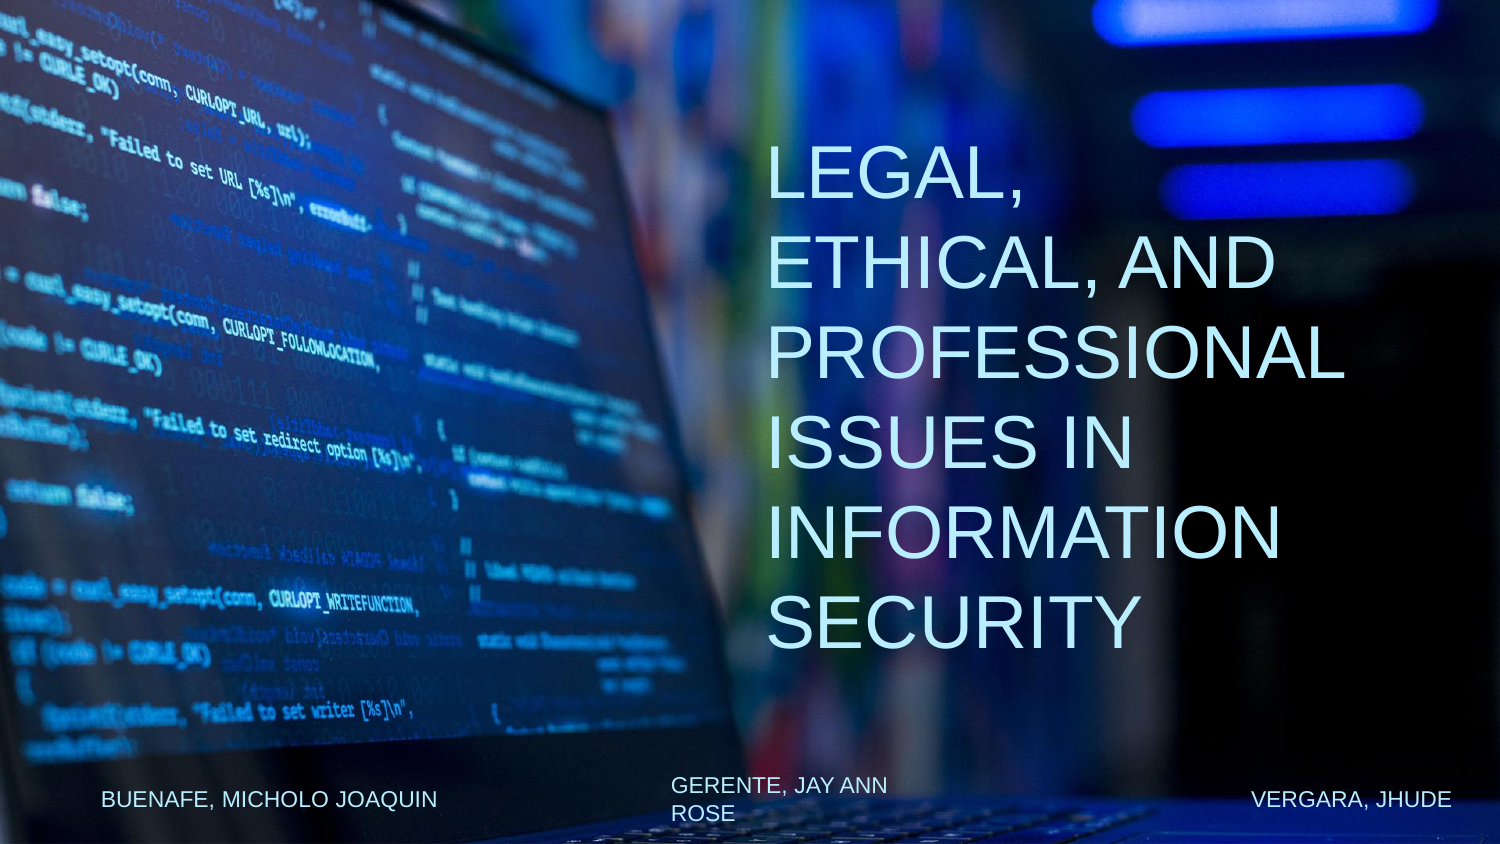

# LEGAL,  ETHICAL, AND PROFESSIONAL ISSUES IN INFORMATION SECURITY
BUENAFE, MICHOLO JOAQUIN
GERENTE, JAY ANN ROSE
VERGARA, JHUDE